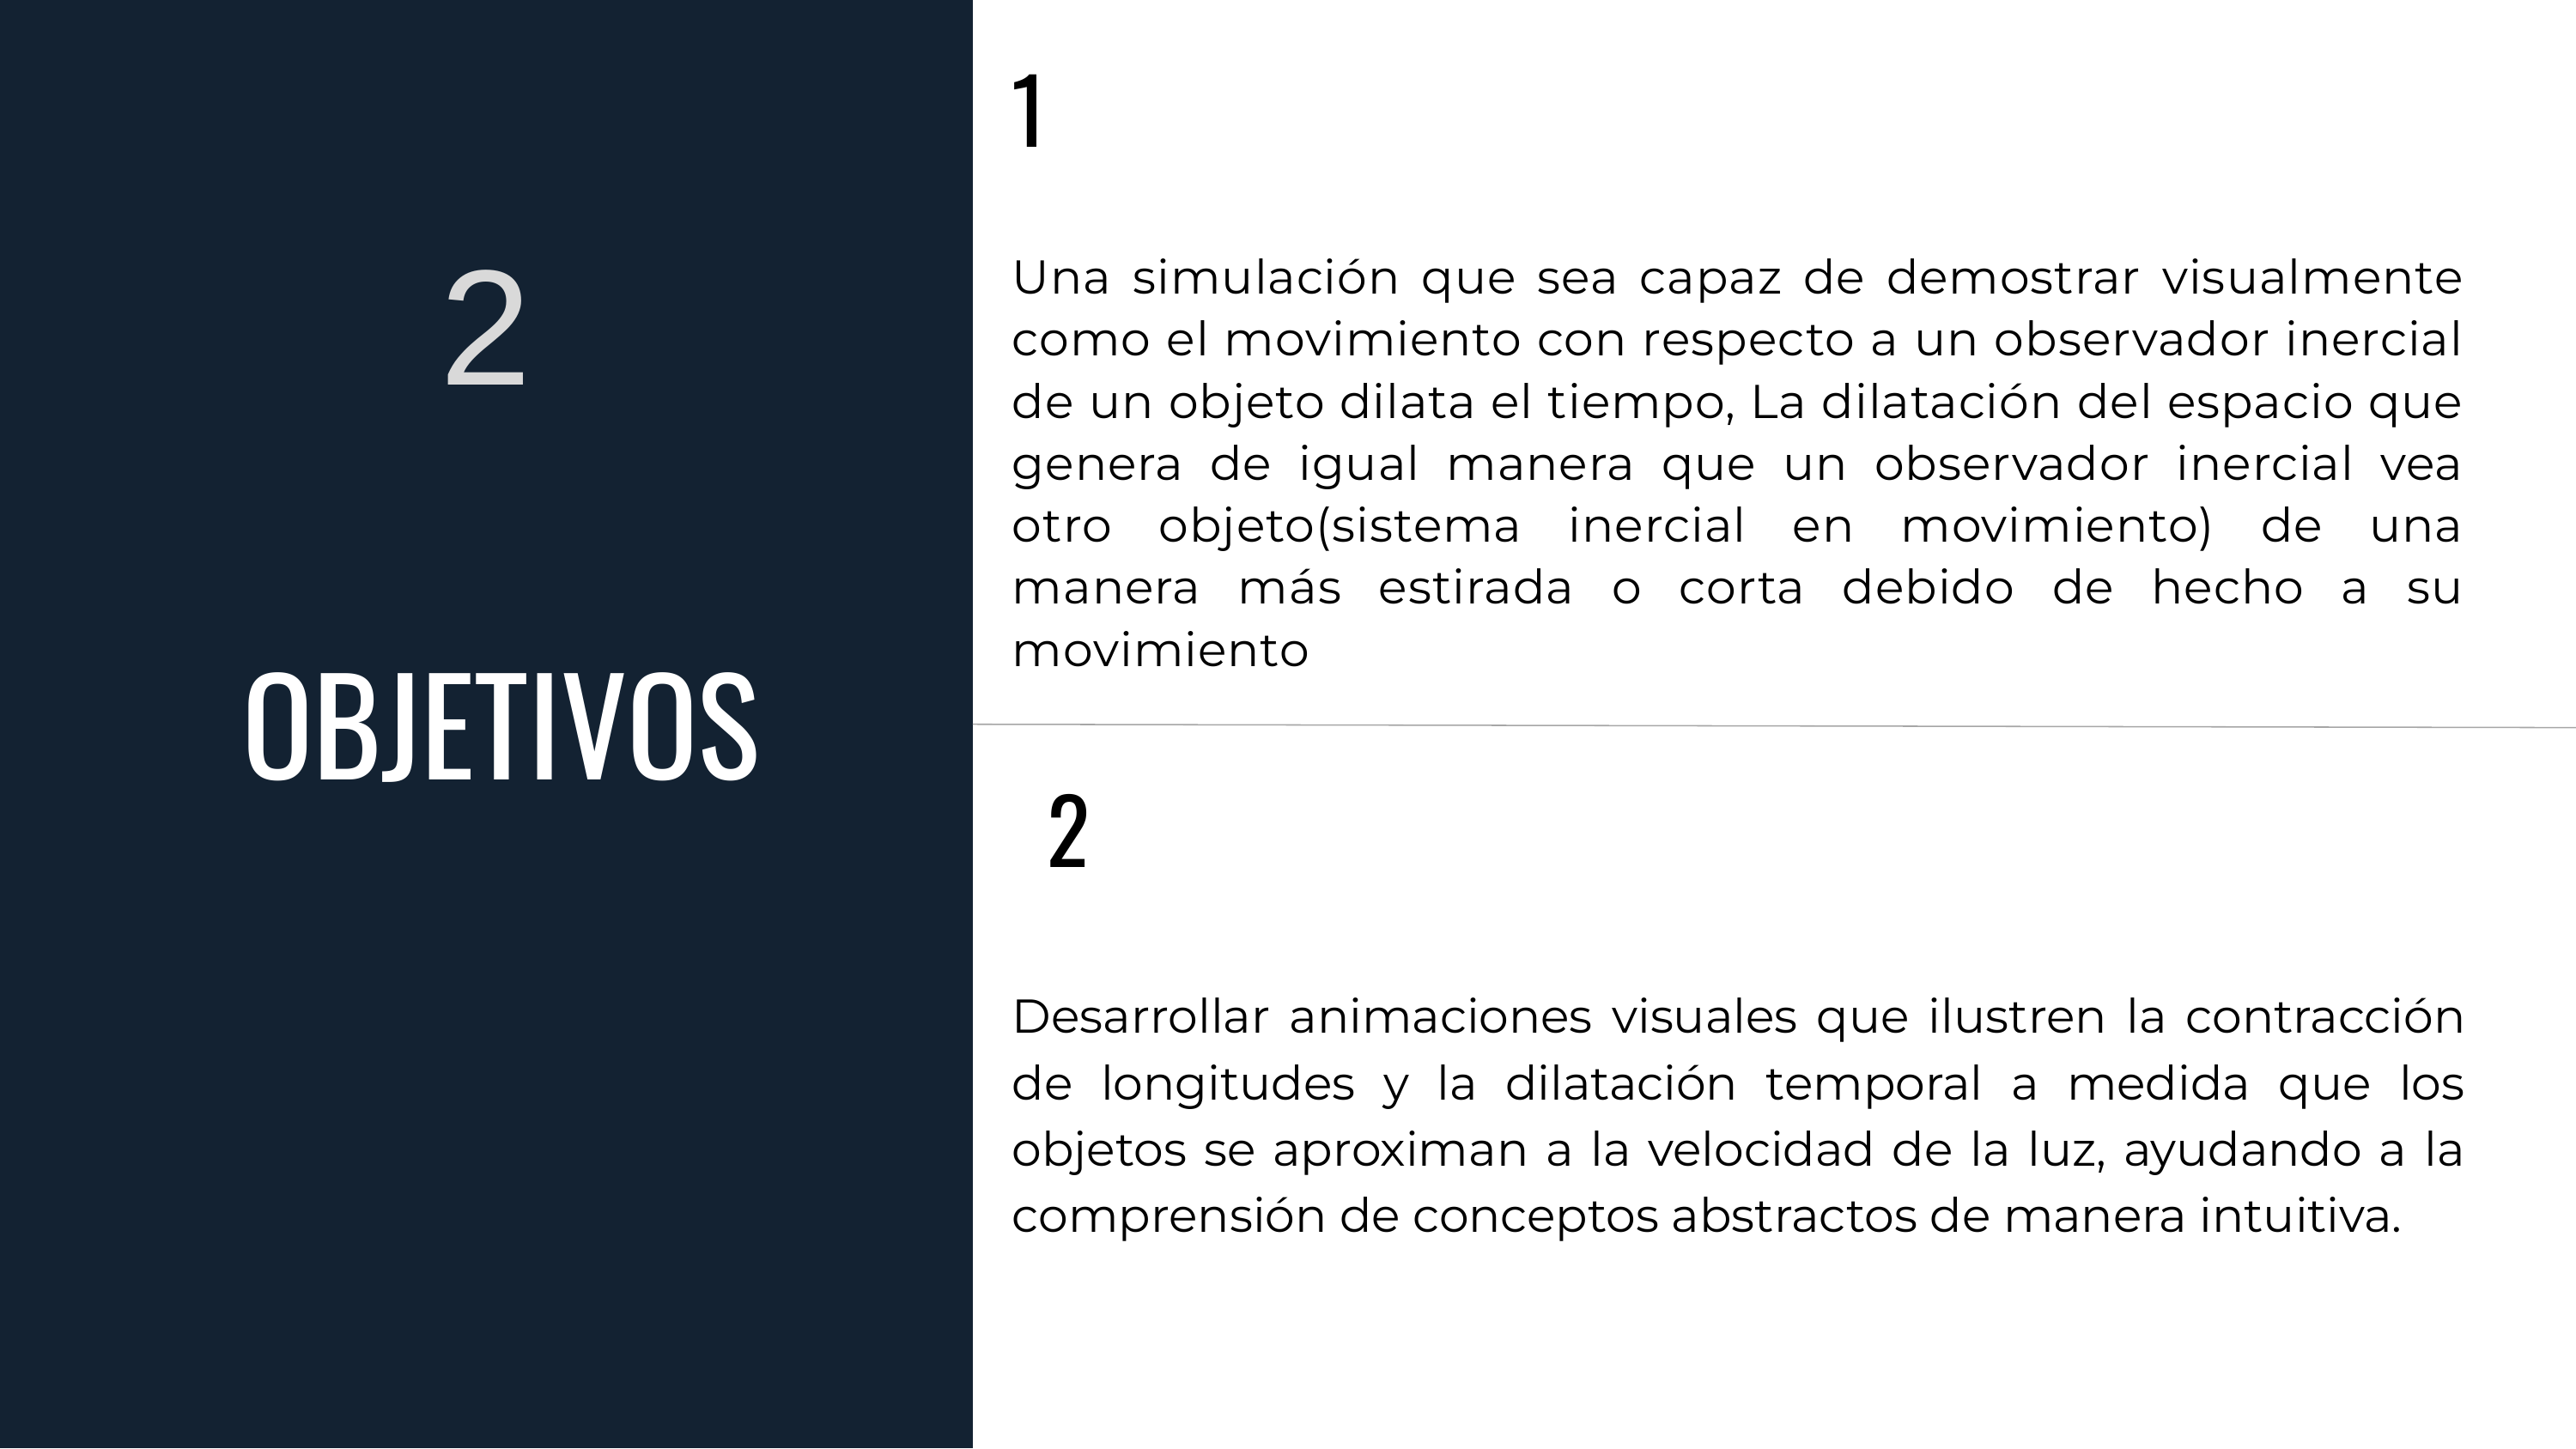

1
Una simulación que sea capaz de demostrar visualmente como el movimiento con respecto a un observador inercial de un objeto dilata el tiempo, La dilatación del espacio que genera de igual manera que un observador inercial vea otro objeto(sistema inercial en movimiento) de una manera más estirada o corta debido de hecho a su movimiento
2
 OBJETIVOS

2

Desarrollar animaciones visuales que ilustren la contracción de longitudes y la dilatación temporal a medida que los objetos se aproximan a la velocidad de la luz, ayudando a la comprensión de conceptos abstractos de manera intuitiva.